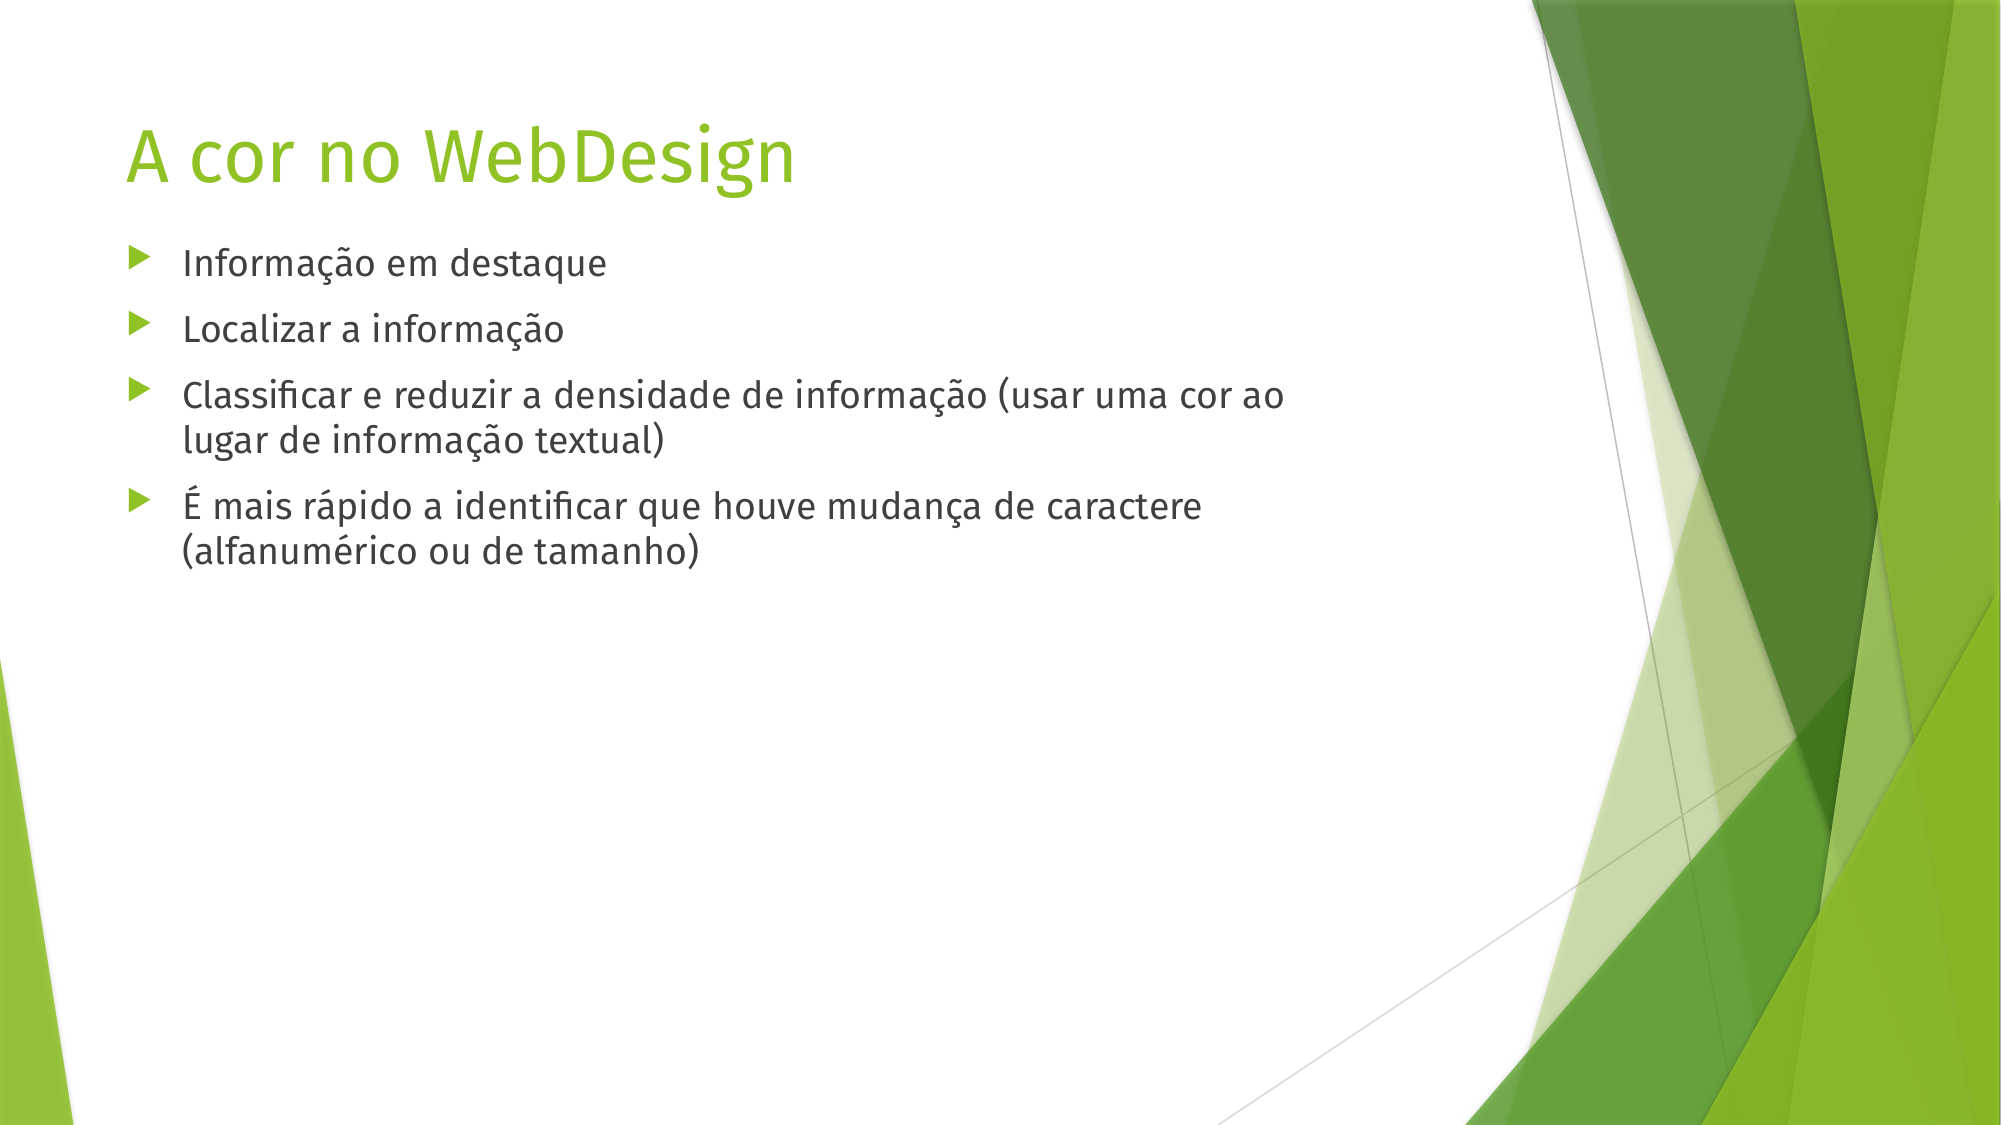

# A cor no WebDesign
Informação em destaque
Localizar a informação
Classificar e reduzir a densidade de informação (usar uma cor ao lugar de informação textual)
É mais rápido a identificar que houve mudança de caractere (alfanumérico ou de tamanho)